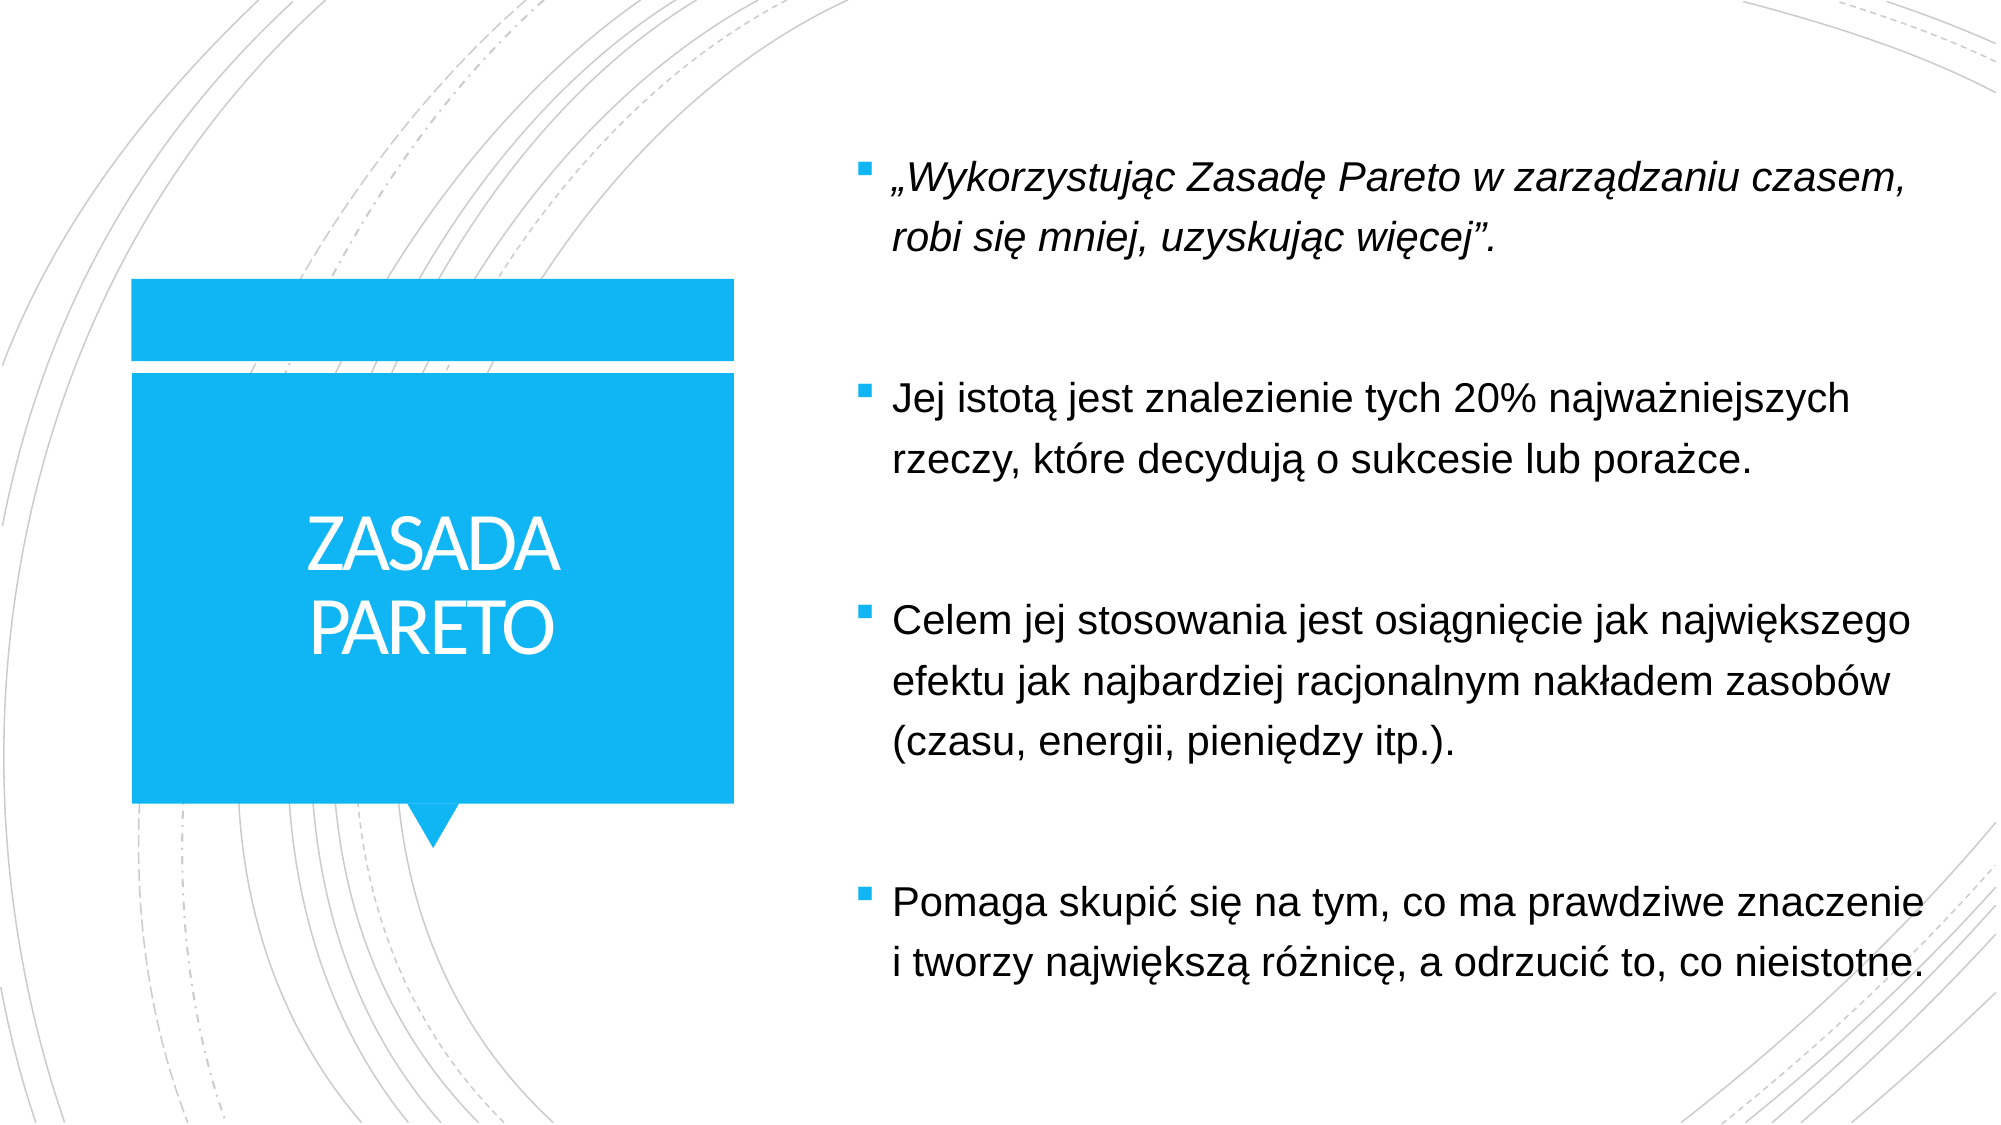

„Wykorzystując Zasadę Pareto w zarządzaniu czasem, robi się mniej, uzyskując więcej”.

Jej istotą jest znalezienie tych 20% najważniejszych rzeczy, które decydują o sukcesie lub porażce.

Celem jej stosowania jest osiągnięcie jak największego efektu jak najbardziej racjonalnym nakładem zasobów (czasu, energii, pieniędzy itp.).

Pomaga skupić się na tym, co ma prawdziwe znaczenie i tworzy największą różnicę, a odrzucić to, co nieistotne.
# ZASADA PARETO